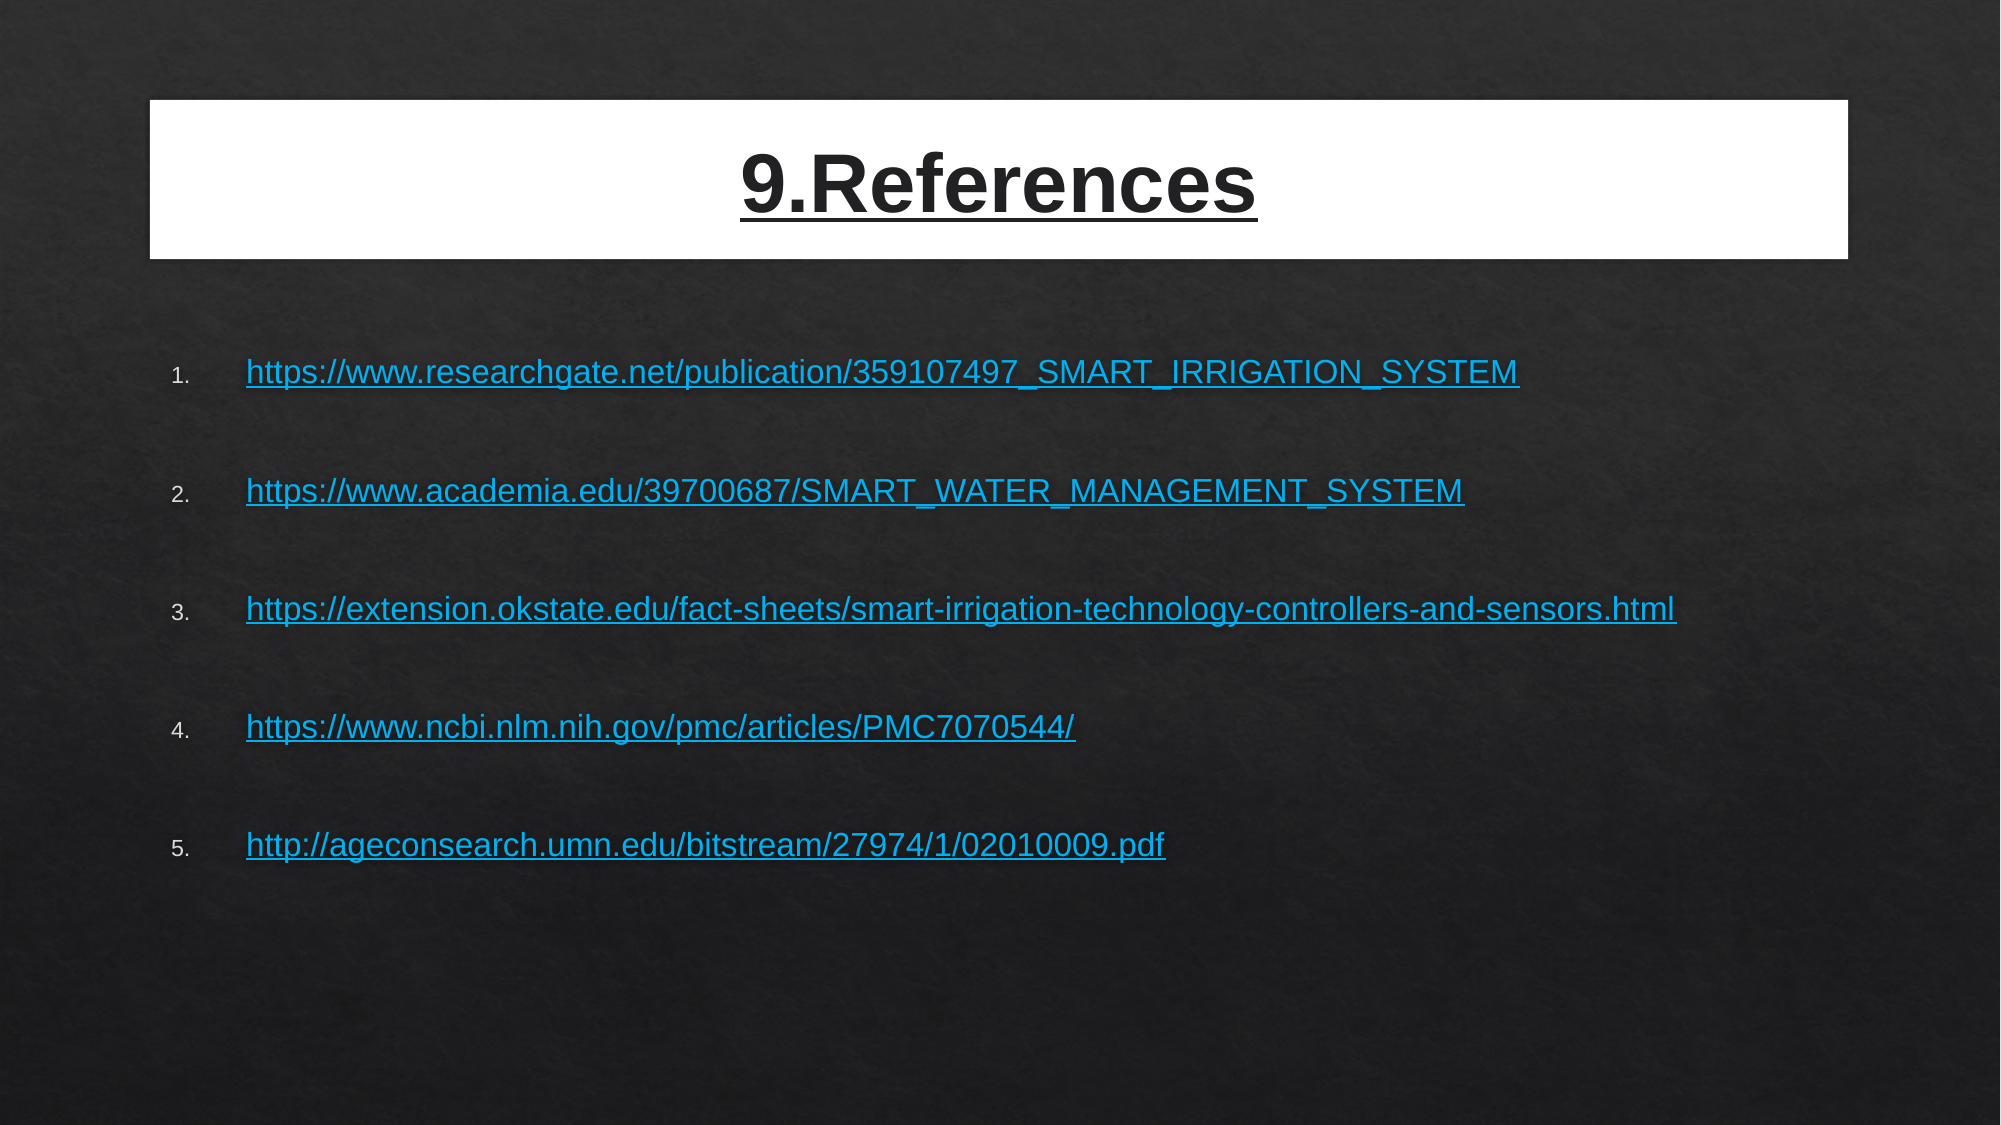

# 9.References

https://www.researchgate.net/publication/359107497_SMART_IRRIGATION_SYSTEM

https://www.academia.edu/39700687/SMART_WATER_MANAGEMENT_SYSTEM

https://extension.okstate.edu/fact-sheets/smart-irrigation-technology-controllers-and-sensors.html

https://www.ncbi.nlm.nih.gov/pmc/articles/PMC7070544/

http://ageconsearch.umn.edu/bitstream/27974/1/02010009.pdf